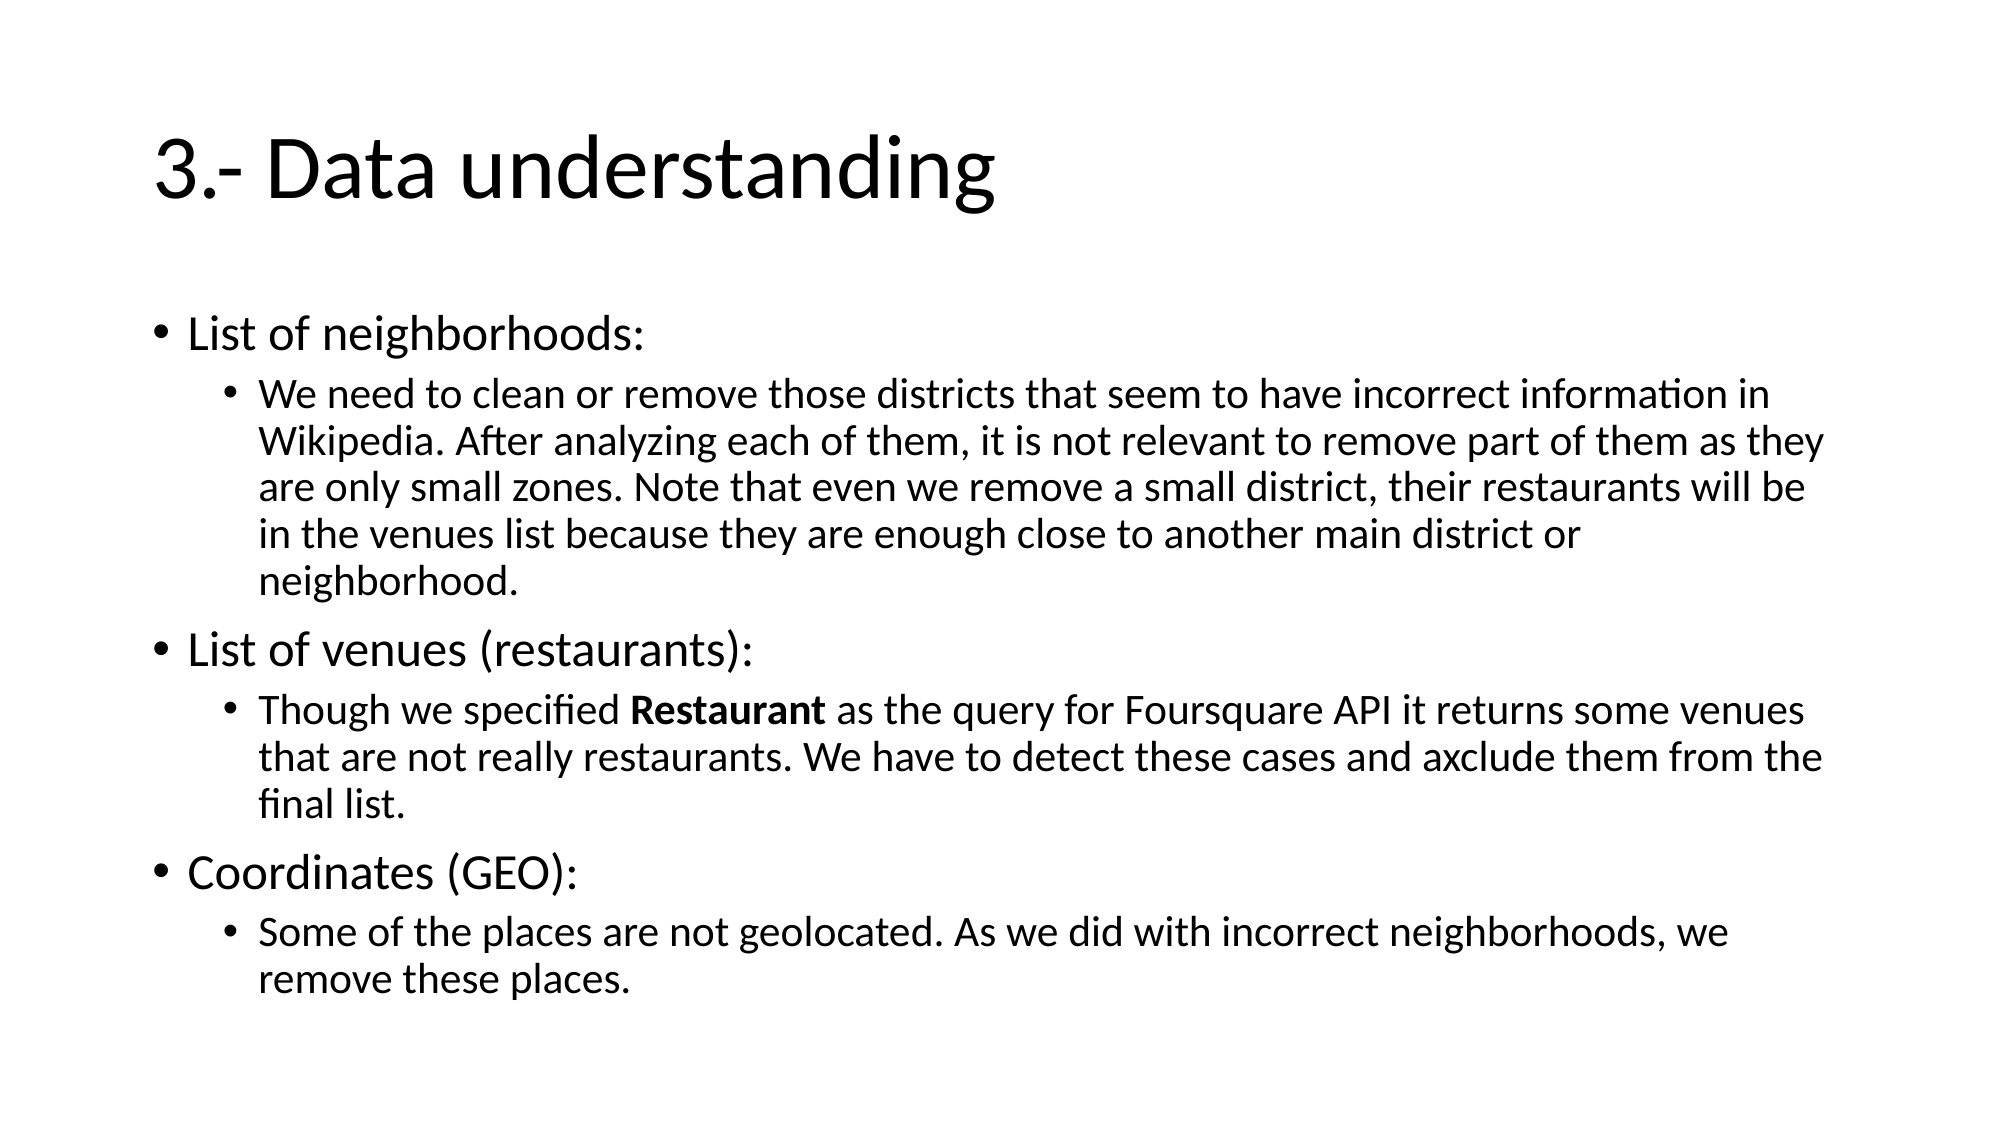

# 3.- Data understanding
List of neighborhoods:
We need to clean or remove those districts that seem to have incorrect information in Wikipedia. After analyzing each of them, it is not relevant to remove part of them as they are only small zones. Note that even we remove a small district, their restaurants will be in the venues list because they are enough close to another main district or neighborhood.
List of venues (restaurants):
Though we specified Restaurant as the query for Foursquare API it returns some venues that are not really restaurants. We have to detect these cases and axclude them from the final list.
Coordinates (GEO):
Some of the places are not geolocated. As we did with incorrect neighborhoods, we remove these places.